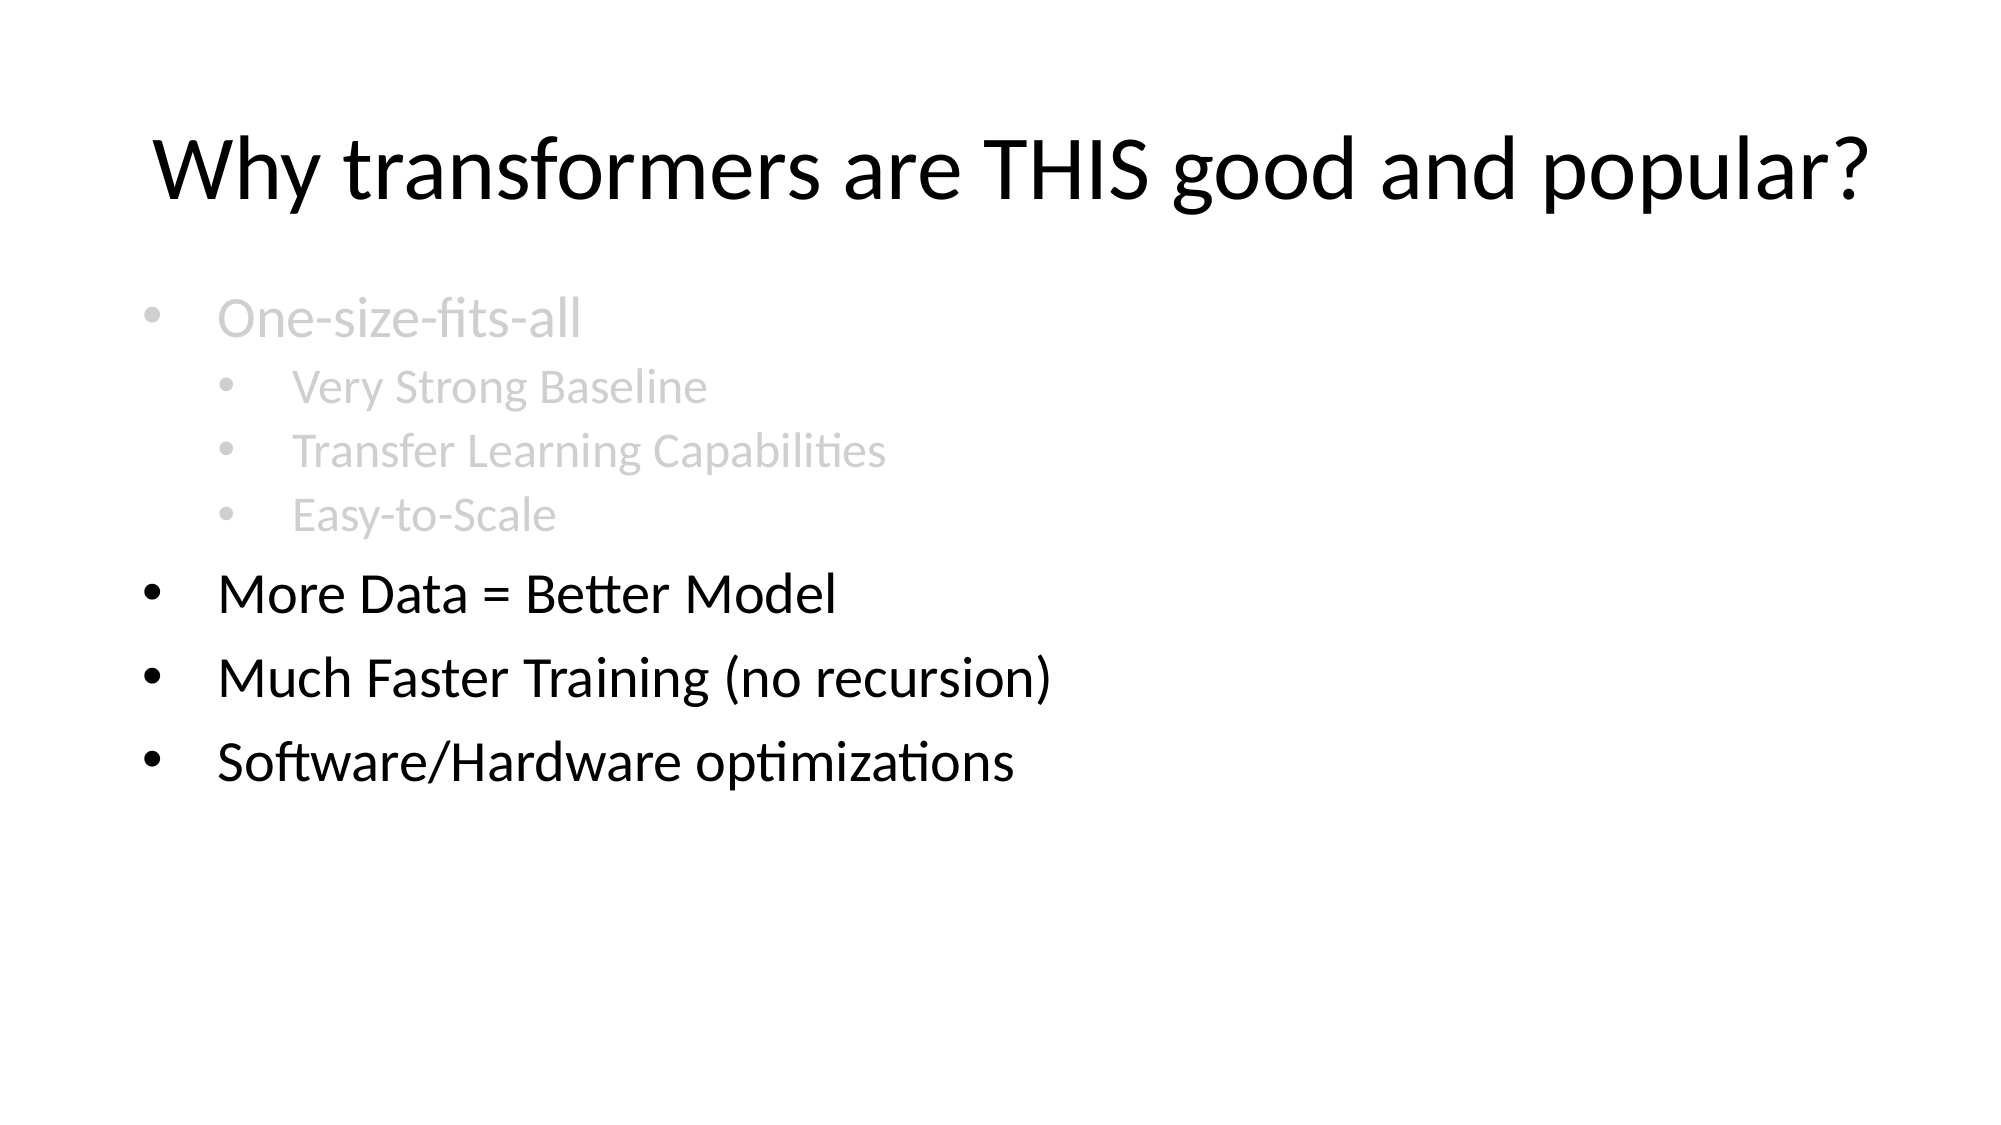

# Why transformers are THIS good and popular?
One-size-fits-all
Very Strong Baseline
Transfer Learning Capabilities
Easy-to-Scale
More Data = Better Model
Much Faster Training (no recursion)
Software/Hardware optimizations